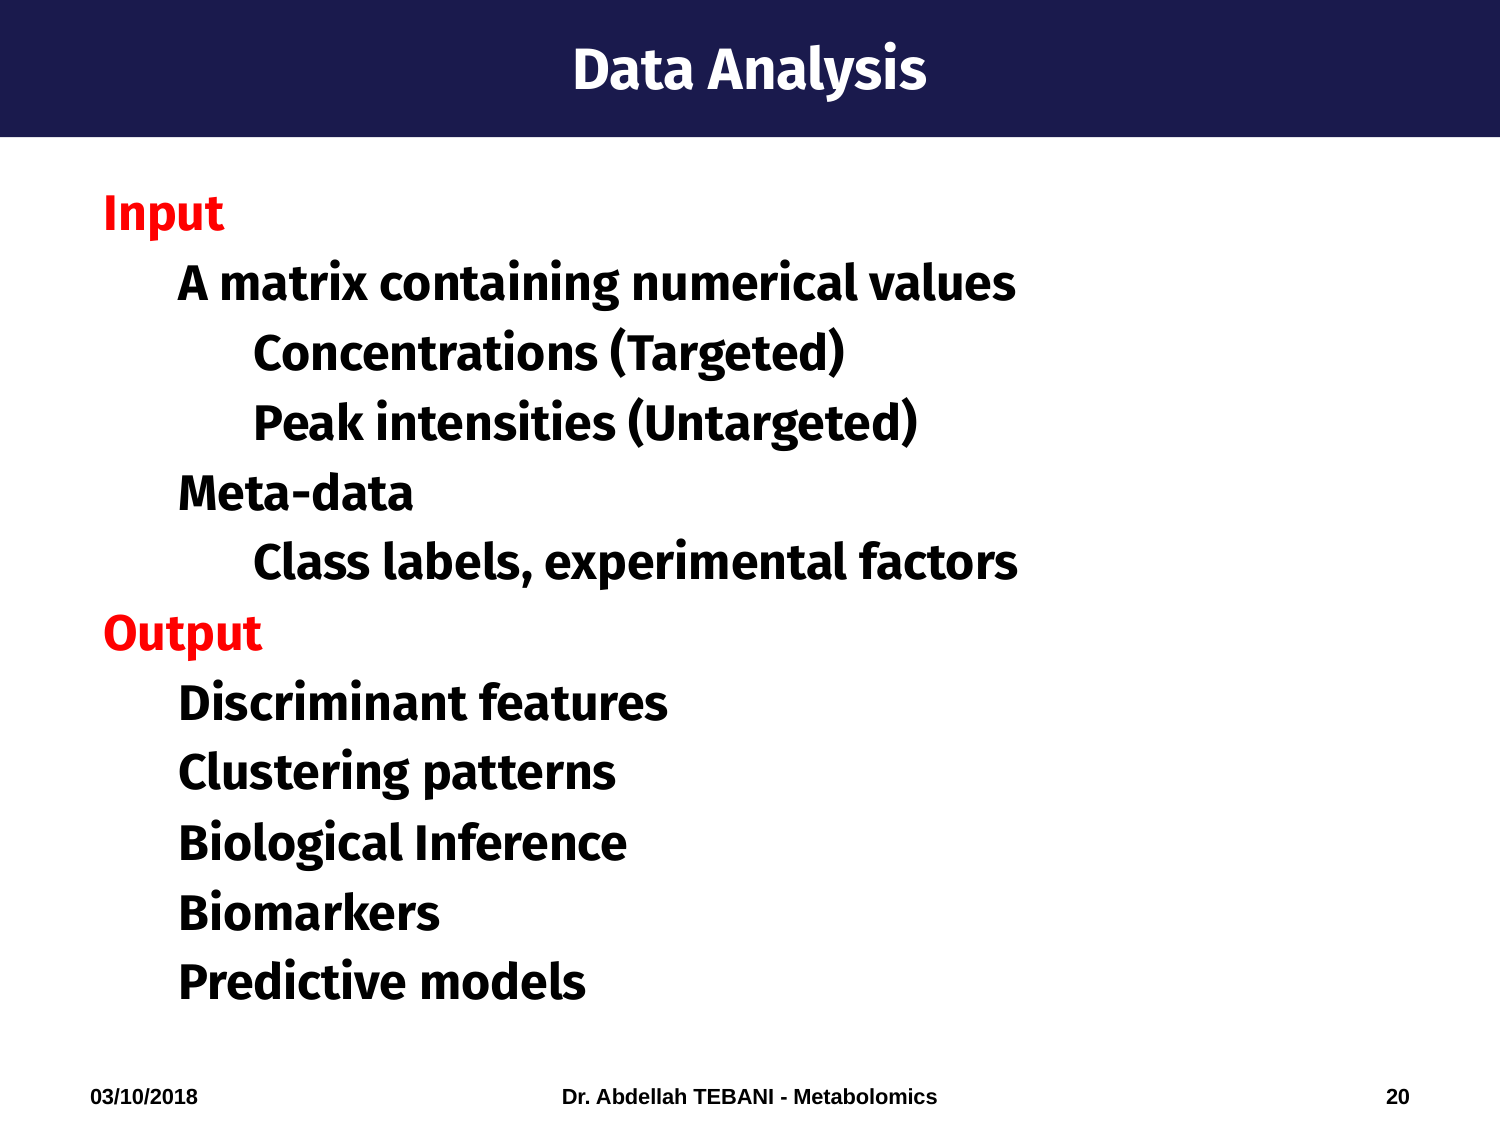

Data Analysis
Input
A matrix containing numerical values
Concentrations (Targeted)
Peak intensities (Untargeted)
Meta-data
Class labels, experimental factors
Output
Discriminant features
Clustering patterns
Biological Inference
Biomarkers
Predictive models
03/10/2018
Dr. Abdellah TEBANI - Metabolomics
20